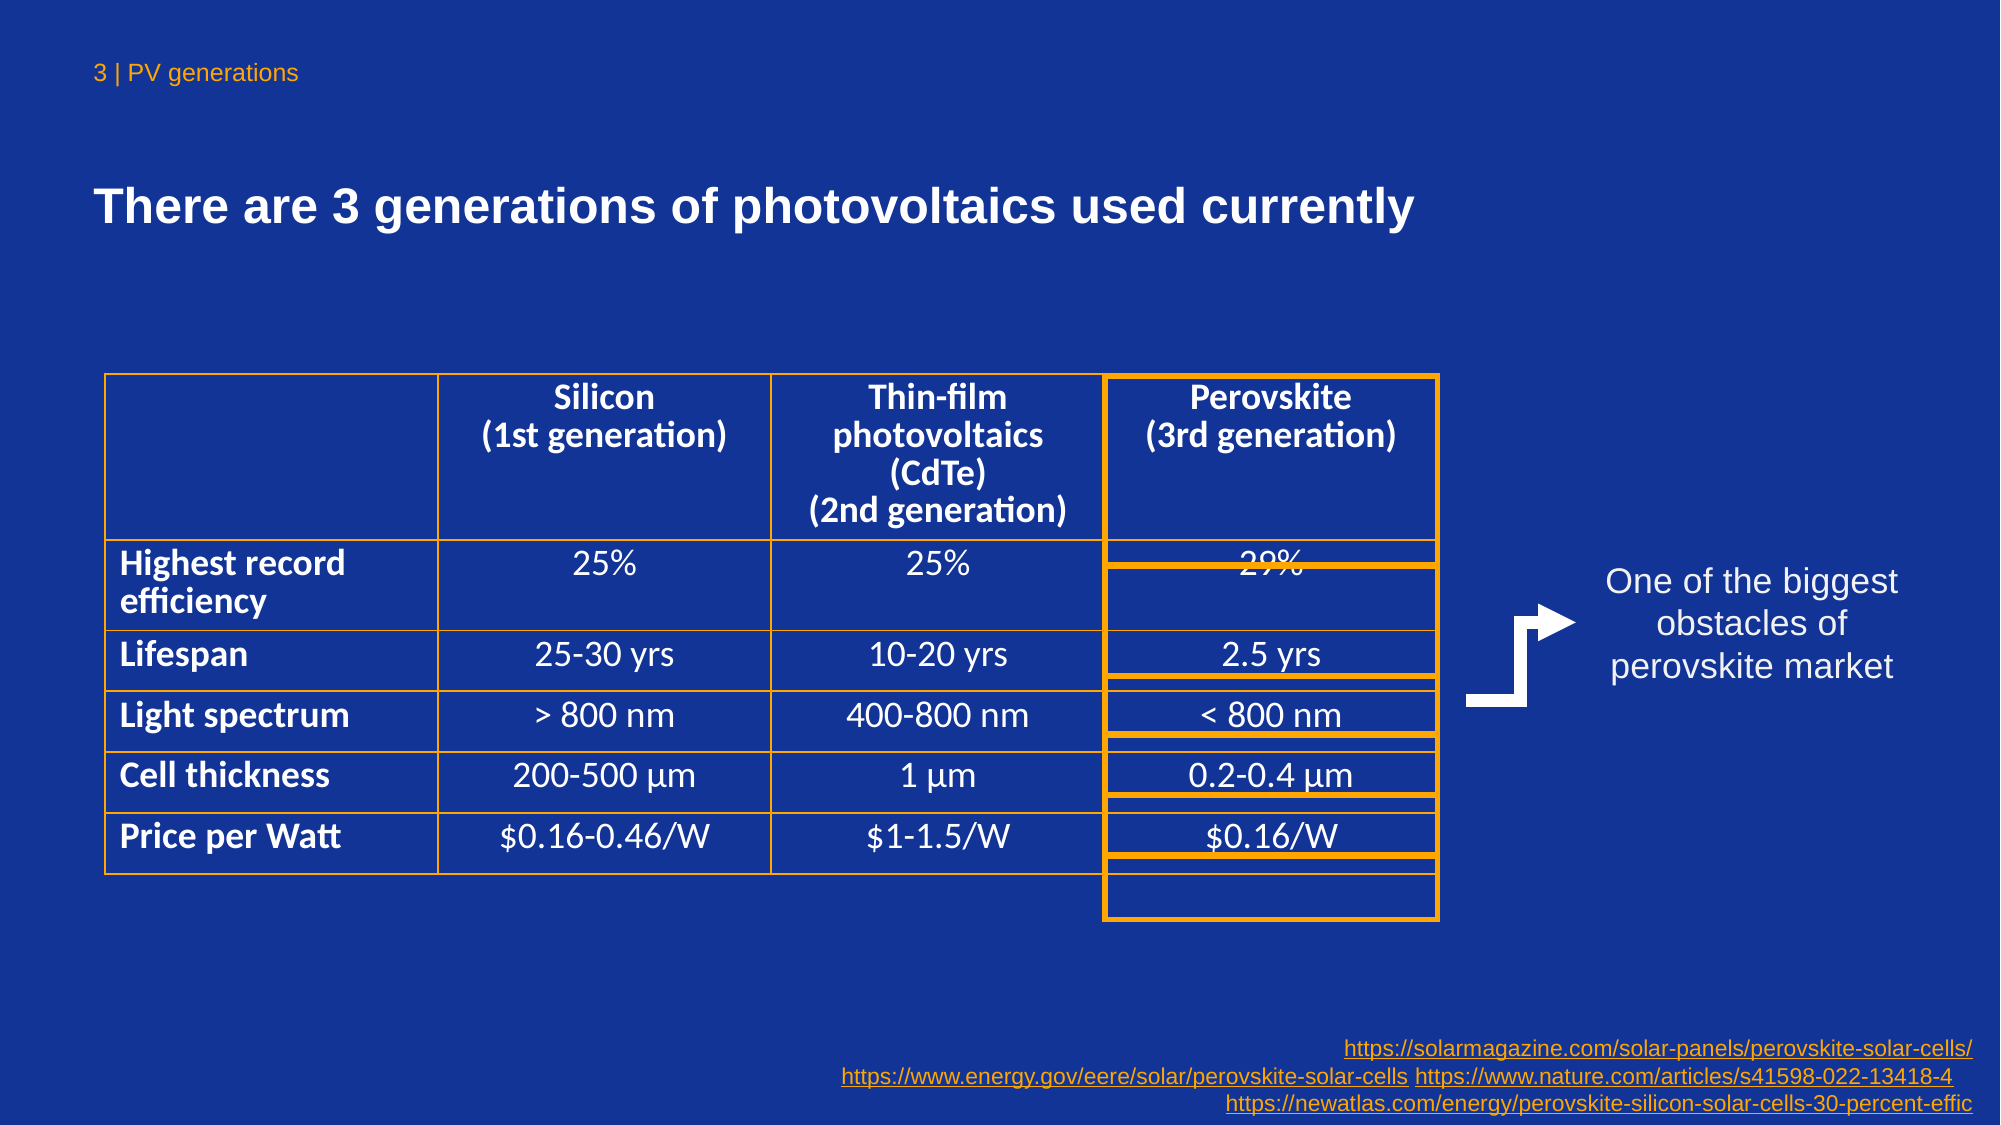

3 | PV generations

There are 3 generations of photovoltaics used currently
|  | Silicon (1st generation) | Thin-film photovoltaics (CdTe) (2nd generation) | Perovskite (3rd generation) |
| --- | --- | --- | --- |
| Highest record efficiency | 25% | 25% | 29% |
| Lifespan | 25-30 yrs | 10-20 yrs | 2.5 yrs |
| Light spectrum | > 800 nm | 400-800 nm | < 800 nm |
| Cell thickness | 200-500 µm | 1 µm | 0.2-0.4 µm |
| Price per Watt | $0.16-0.46/W | $1-1.5/W | $0.16/W |
|  |
| --- |
One of the biggest obstacles of perovskite market

https://solarmagazine.com/solar-panels/perovskite-solar-cells/
https://www.energy.gov/eere/solar/perovskite-solar-cells https://www.nature.com/articles/s41598-022-13418-4
https://newatlas.com/energy/perovskite-silicon-solar-cells-30-percent-effic